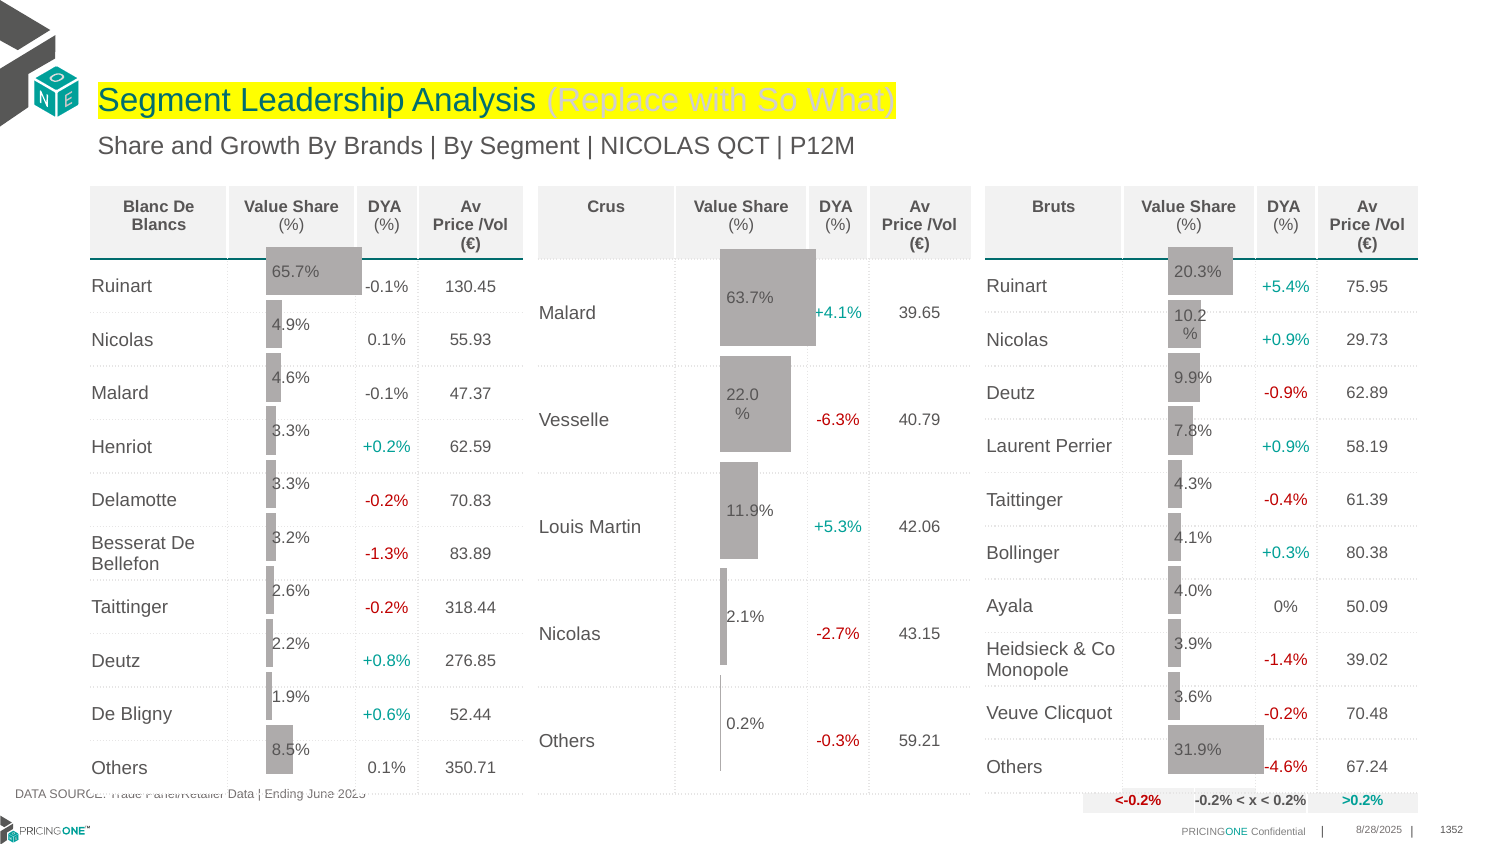

# Segment Leadership Analysis (Replace with So What)
Share and Growth By Brands | By Segment | NICOLAS QCT | P12M
| Crus | Value Share (%) | DYA (%) | Av Price /Vol (€) |
| --- | --- | --- | --- |
| Malard |  | +4.1% | 39.65 |
| Vesselle |  | -6.3% | 40.79 |
| Louis Martin |  | +5.3% | 42.06 |
| Nicolas |  | -2.7% | 43.15 |
| Others |  | -0.3% | 59.21 |
| Blanc De Blancs | Value Share (%) | DYA (%) | Av Price /Vol (€) |
| --- | --- | --- | --- |
| Ruinart |  | -0.1% | 130.45 |
| Nicolas |  | 0.1% | 55.93 |
| Malard |  | -0.1% | 47.37 |
| Henriot |  | +0.2% | 62.59 |
| Delamotte |  | -0.2% | 70.83 |
| Besserat De Bellefon |  | -1.3% | 83.89 |
| Taittinger |  | -0.2% | 318.44 |
| Deutz |  | +0.8% | 276.85 |
| De Bligny |  | +0.6% | 52.44 |
| Others |  | 0.1% | 350.71 |
| Bruts | Value Share (%) | DYA (%) | Av Price /Vol (€) |
| --- | --- | --- | --- |
| Ruinart |  | +5.4% | 75.95 |
| Nicolas |  | +0.9% | 29.73 |
| Deutz |  | -0.9% | 62.89 |
| Laurent Perrier |  | +0.9% | 58.19 |
| Taittinger |  | -0.4% | 61.39 |
| Bollinger |  | +0.3% | 80.38 |
| Ayala |  | 0% | 50.09 |
| Heidsieck & Co Monopole |  | -1.4% | 39.02 |
| Veuve Clicquot |  | -0.2% | 70.48 |
| Others |  | -4.6% | 67.24 |

### Chart

| Category | Blanc De Blancs | NICOLAS QCT |
|---|---|
| None | 0.6568247023999142 |

### Chart

| Category | Crus | NICOLAS QCT |
|---|---|
| None | 0.6373080846686539 |

### Chart

| Category | Bruts | NICOLAS QCT |
|---|---|
| None | 0.2025333575194077 |
DATA SOURCE: Trade Panel/Retailer Data | Ending June 2025
| <-0.2% | -0.2% < x < 0.2% | >0.2% |
| --- | --- | --- |

8/28/2025
1352